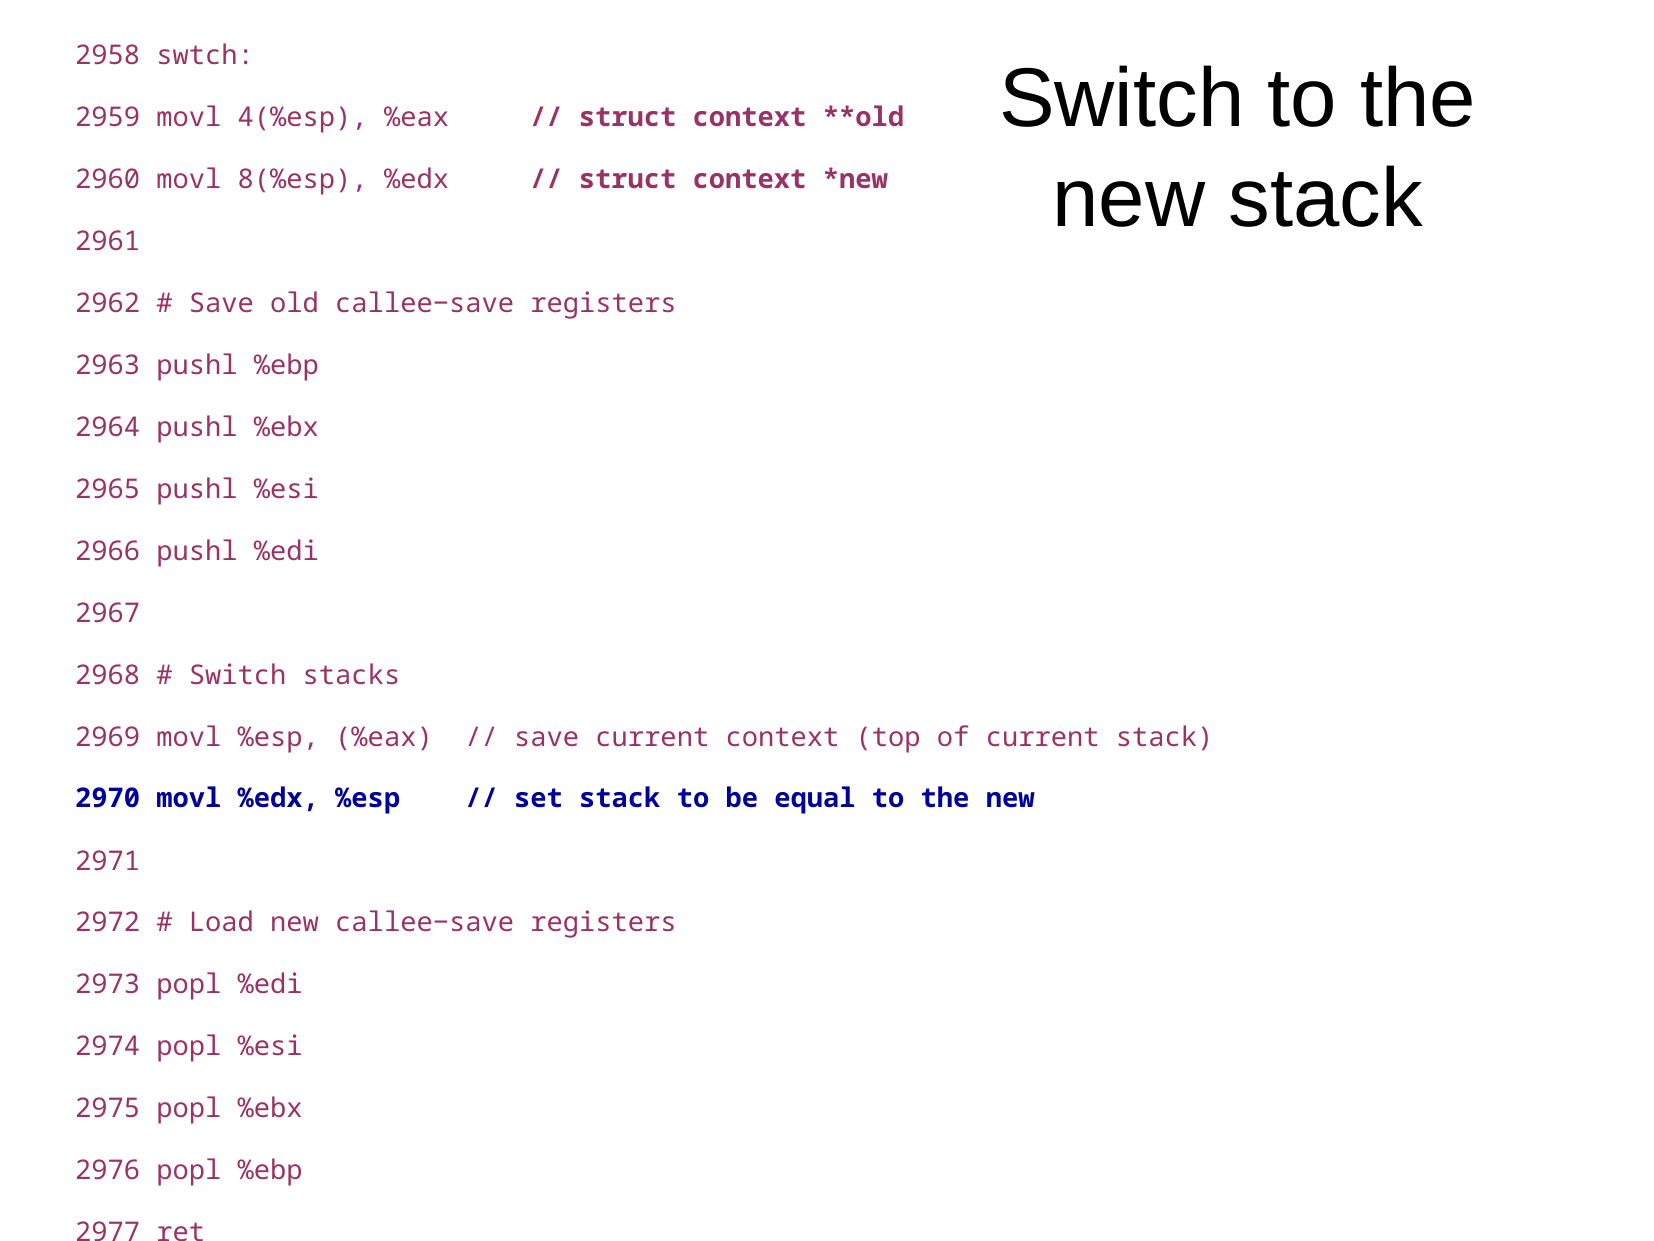

2958 swtch:
2959 movl 4(%esp), %eax     // struct context **old
2960 movl 8(%esp), %edx     // struct context *new
2961
2962 # Save old callee−save registers
2963 pushl %ebp
2964 pushl %ebx
2965 pushl %esi
2966 pushl %edi
2967
2968 # Switch stacks
2969 movl %esp, (%eax)  // save current context (top of current stack)
2970 movl %edx, %esp    // set stack to be equal to the new
2971
2972 # Load new callee−save registers
2973 popl %edi
2974 popl %esi
2975 popl %ebx
2976 popl %ebp
2977 ret
Switch to the new stack